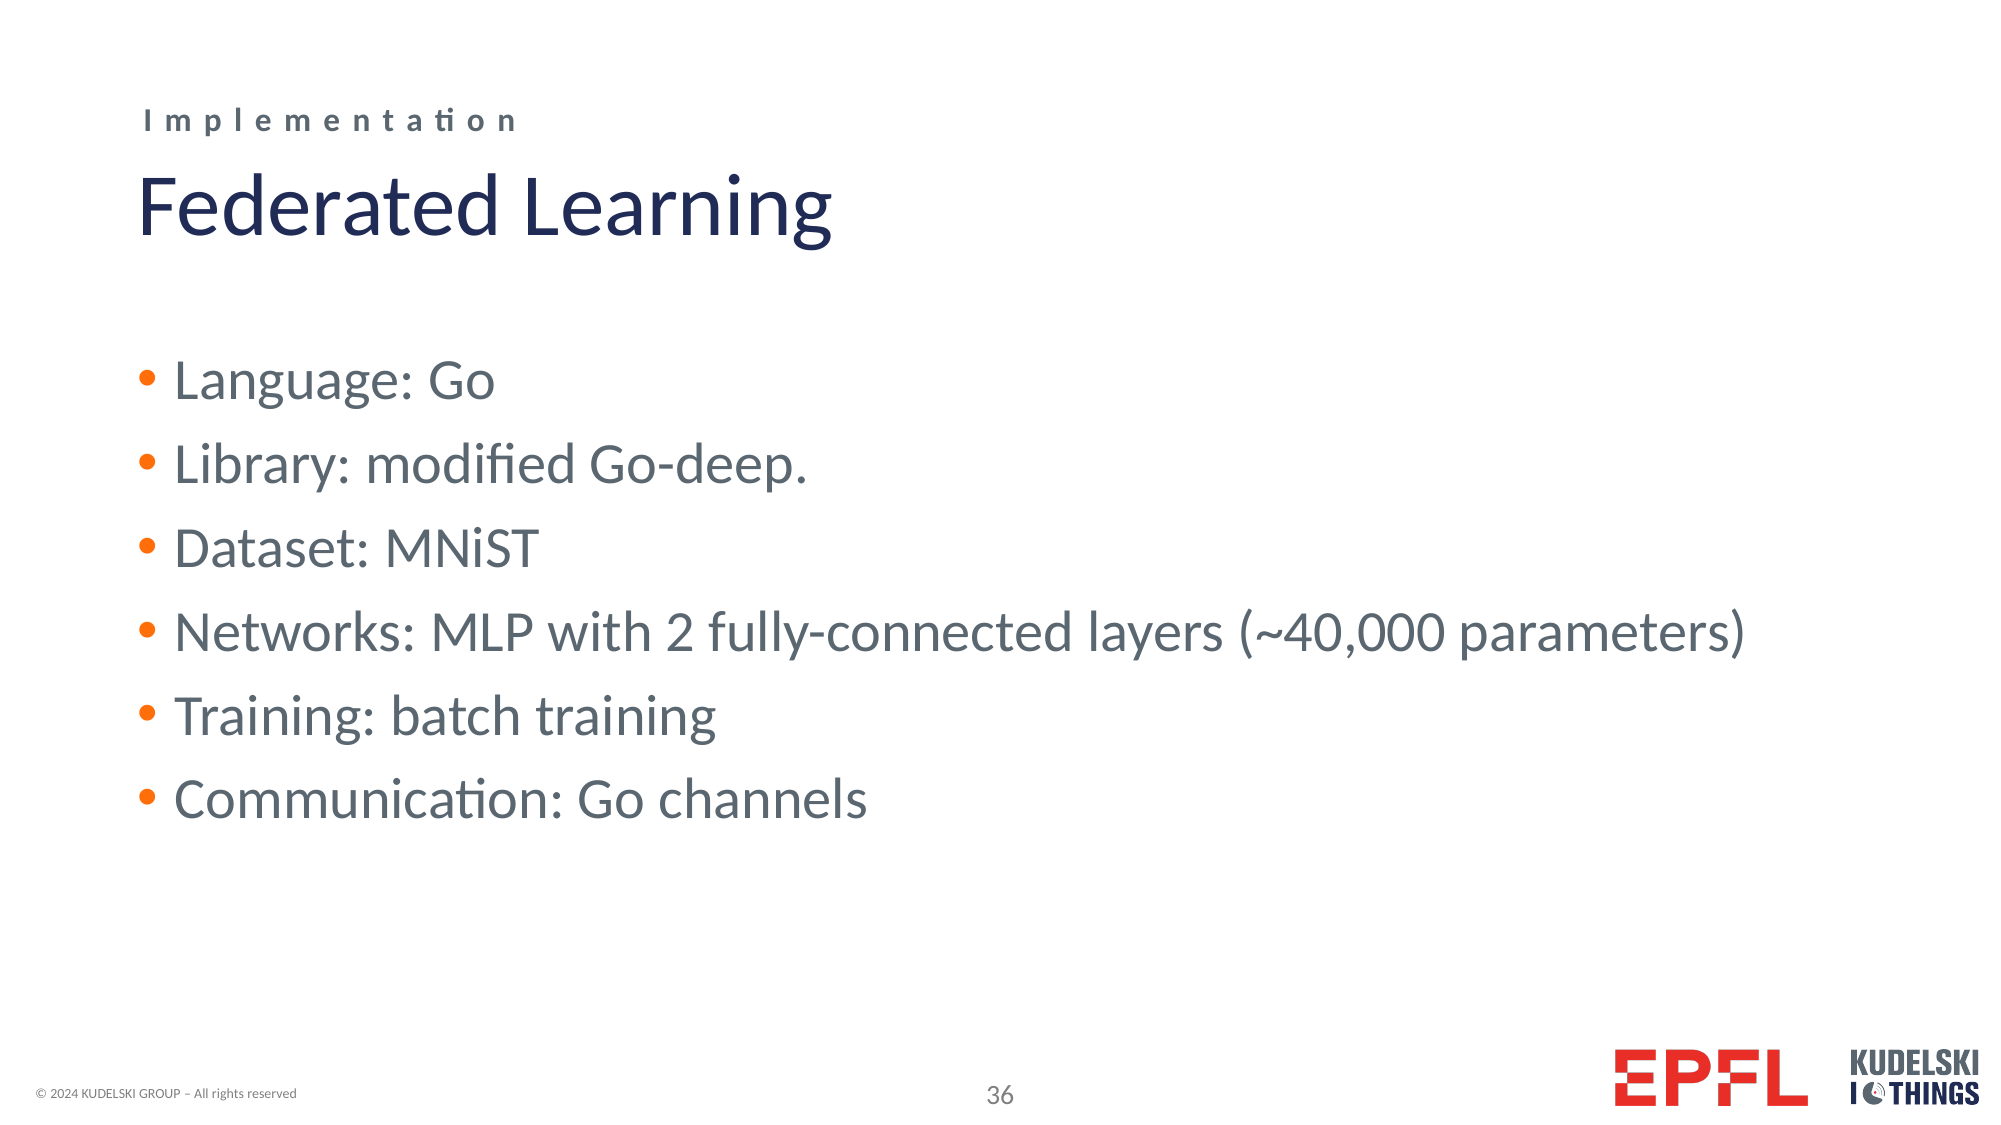

Implementation
# Federated Learning
Language: Go
Library: modified Go-deep.
Dataset: MNiST
Networks: MLP with 2 fully-connected layers (~40,000 parameters)
Training: batch training
Communication: Go channels